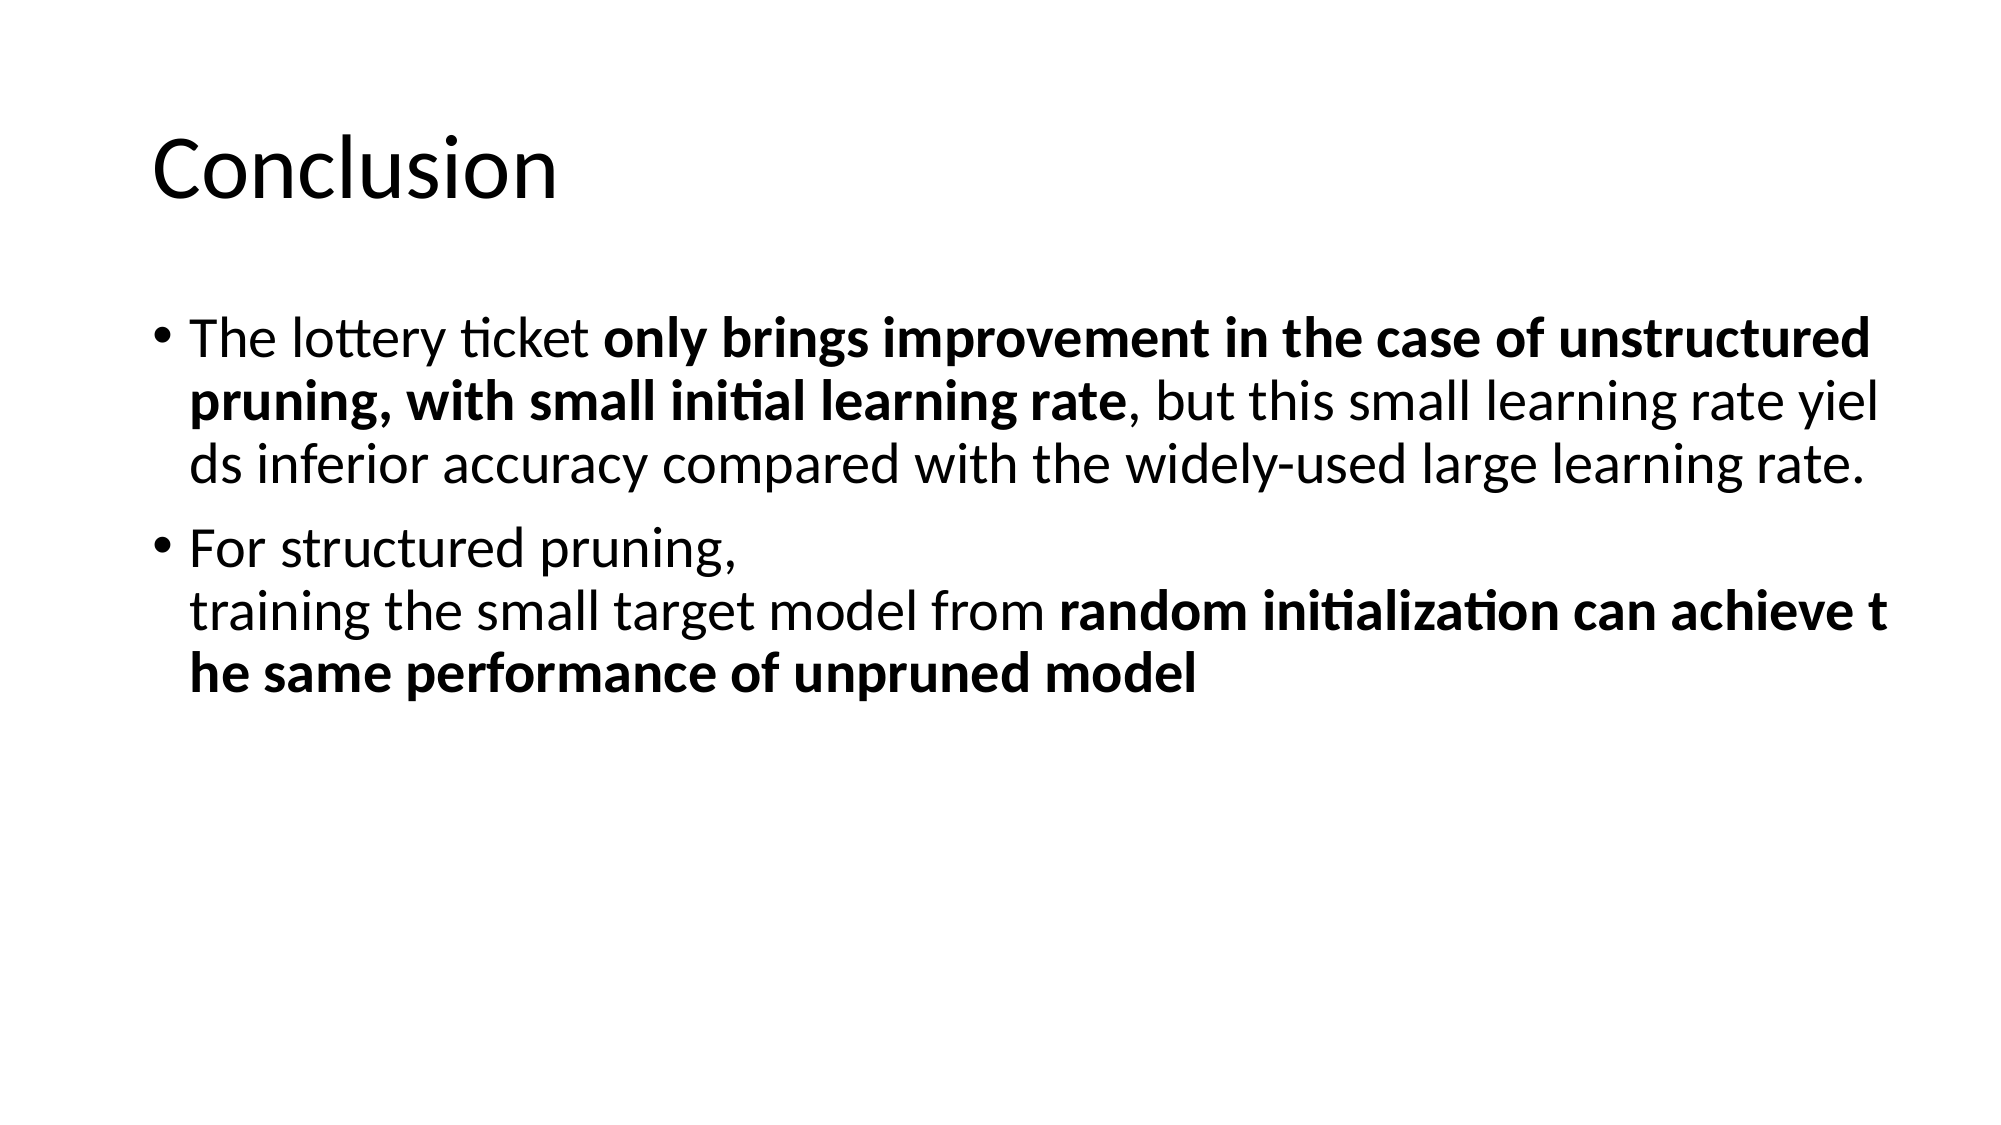

# Conclusion
The lottery ticket only brings improvement in the case of unstructured pruning, with small initial learning rate, but this small learning rate yields inferior accuracy compared with the widely-used large learning rate.
For structured pruning, training the small target model from random initialization can achieve the same performance of unpruned model